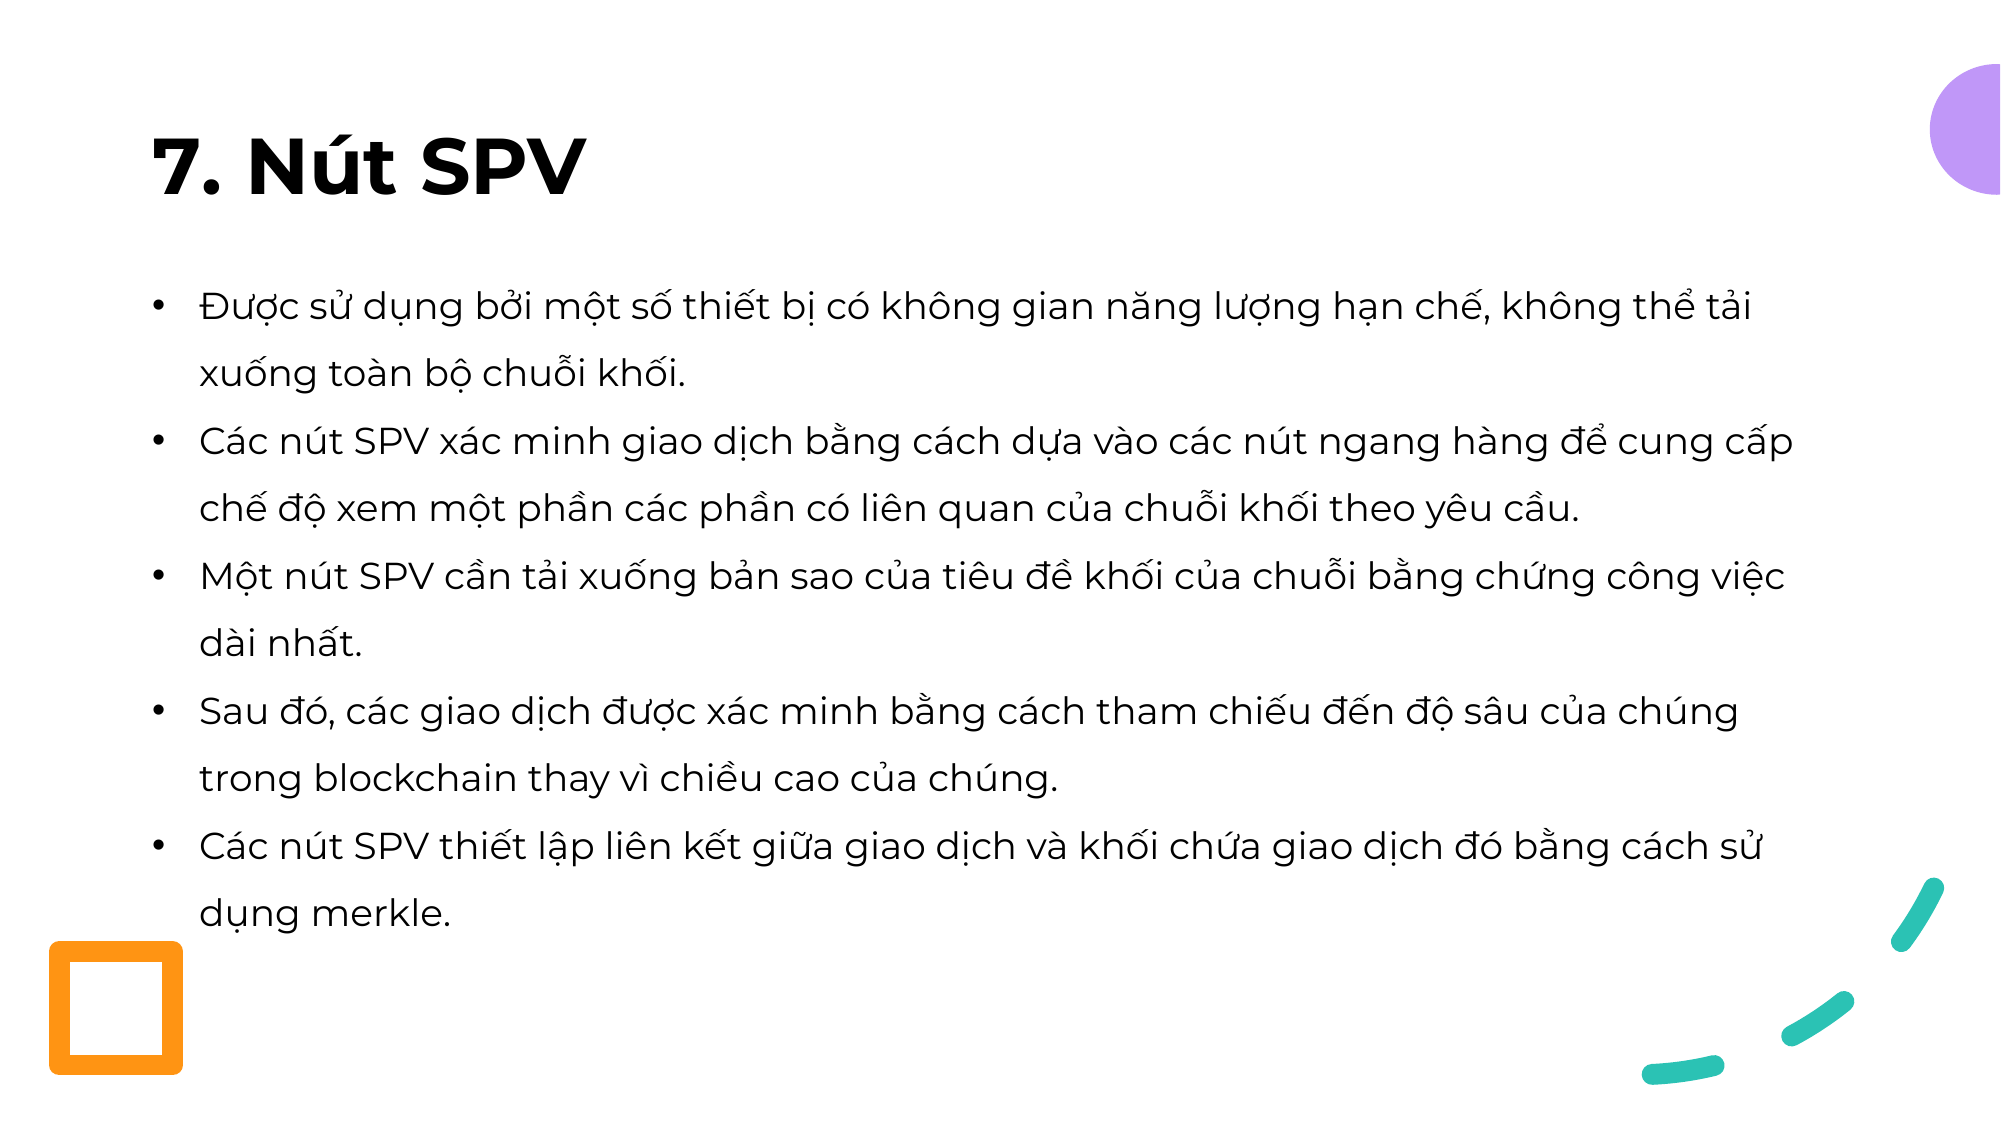

# 7. Nút SPV
Được sử dụng bởi một số thiết bị có không gian năng lượng hạn chế, không thể tải xuống toàn bộ chuỗi khối.
Các nút SPV xác minh giao dịch bằng cách dựa vào các nút ngang hàng để cung cấp chế độ xem một phần các phần có liên quan của chuỗi khối theo yêu cầu.
Một nút SPV cần tải xuống bản sao của tiêu đề khối của chuỗi bằng chứng công việc dài nhất.
Sau đó, các giao dịch được xác minh bằng cách tham chiếu đến độ sâu của chúng trong blockchain thay vì chiều cao của chúng.
Các nút SPV thiết lập liên kết giữa giao dịch và khối chứa giao dịch đó bằng cách sử dụng merkle.